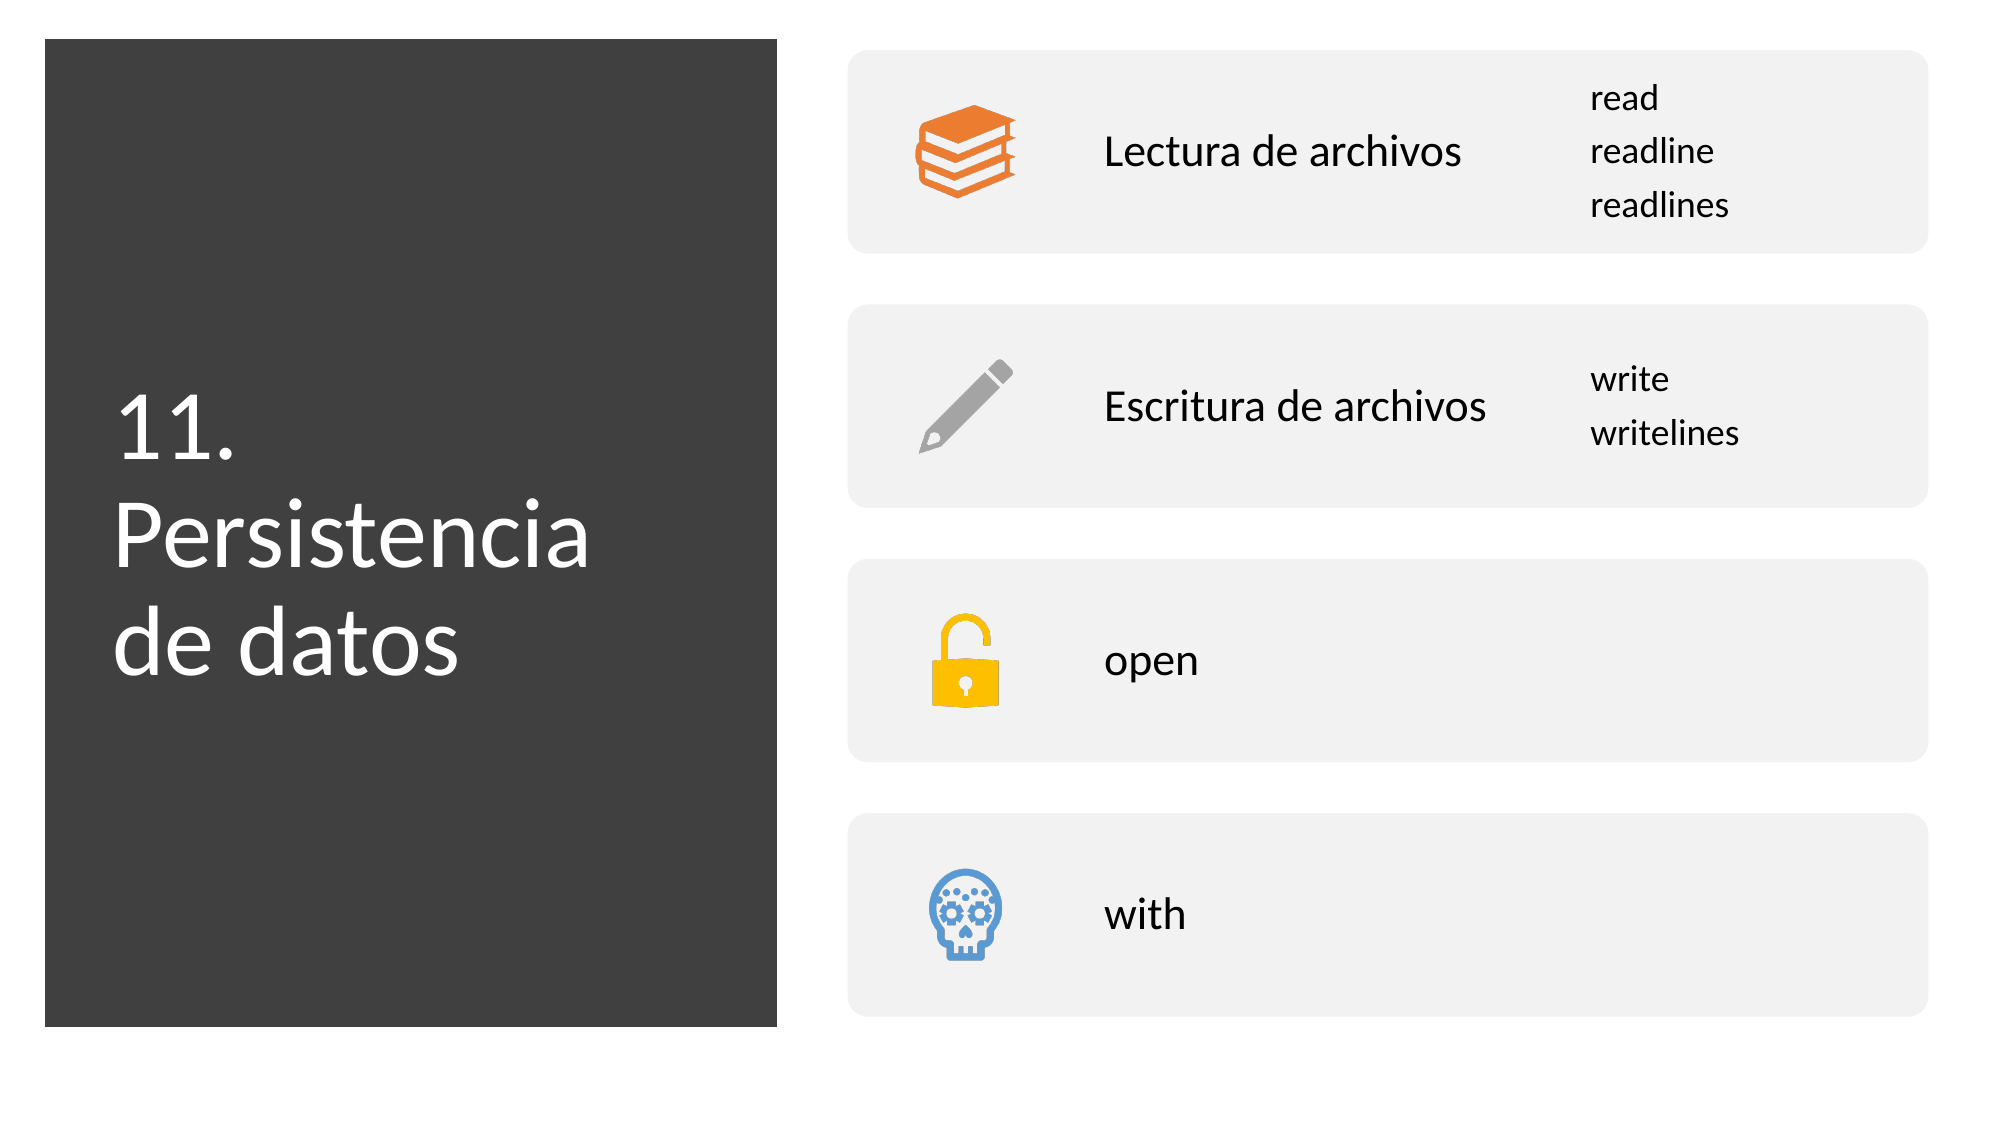

Lectura de archivos
read
readline
readlines
Escritura de archivos
write
writelines
open
with
# 11. Persistencia de datos